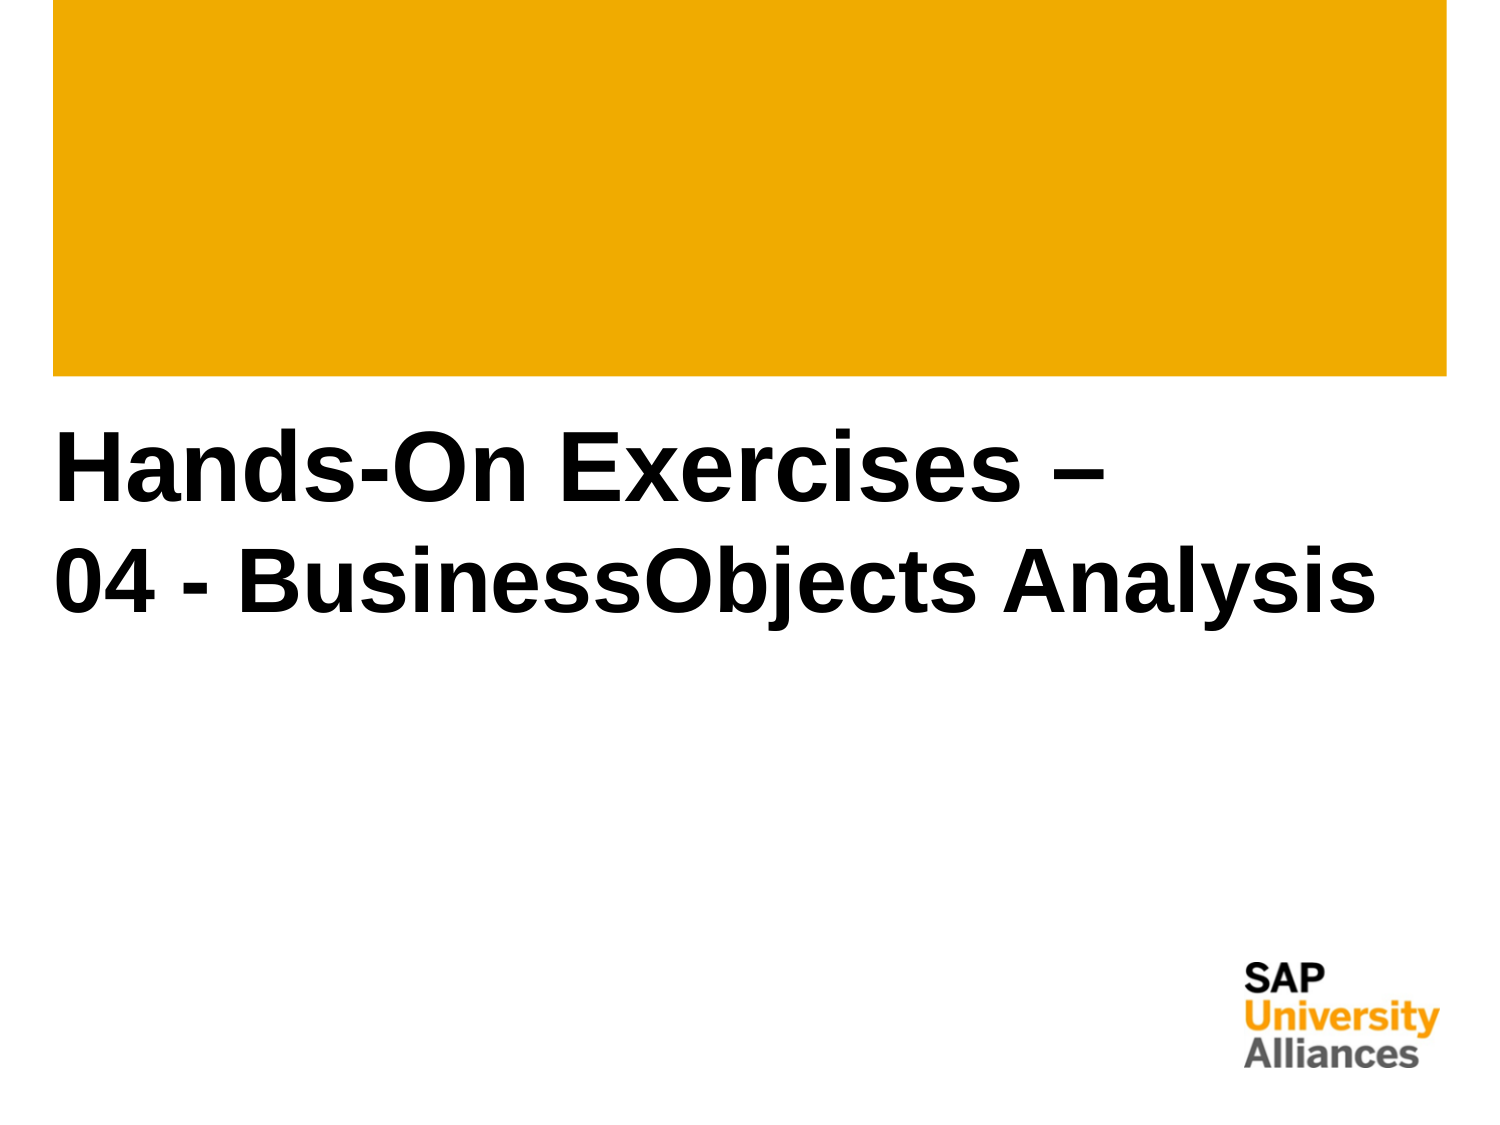

# Hands-On Exercises – 04 - BusinessObjects Analysis